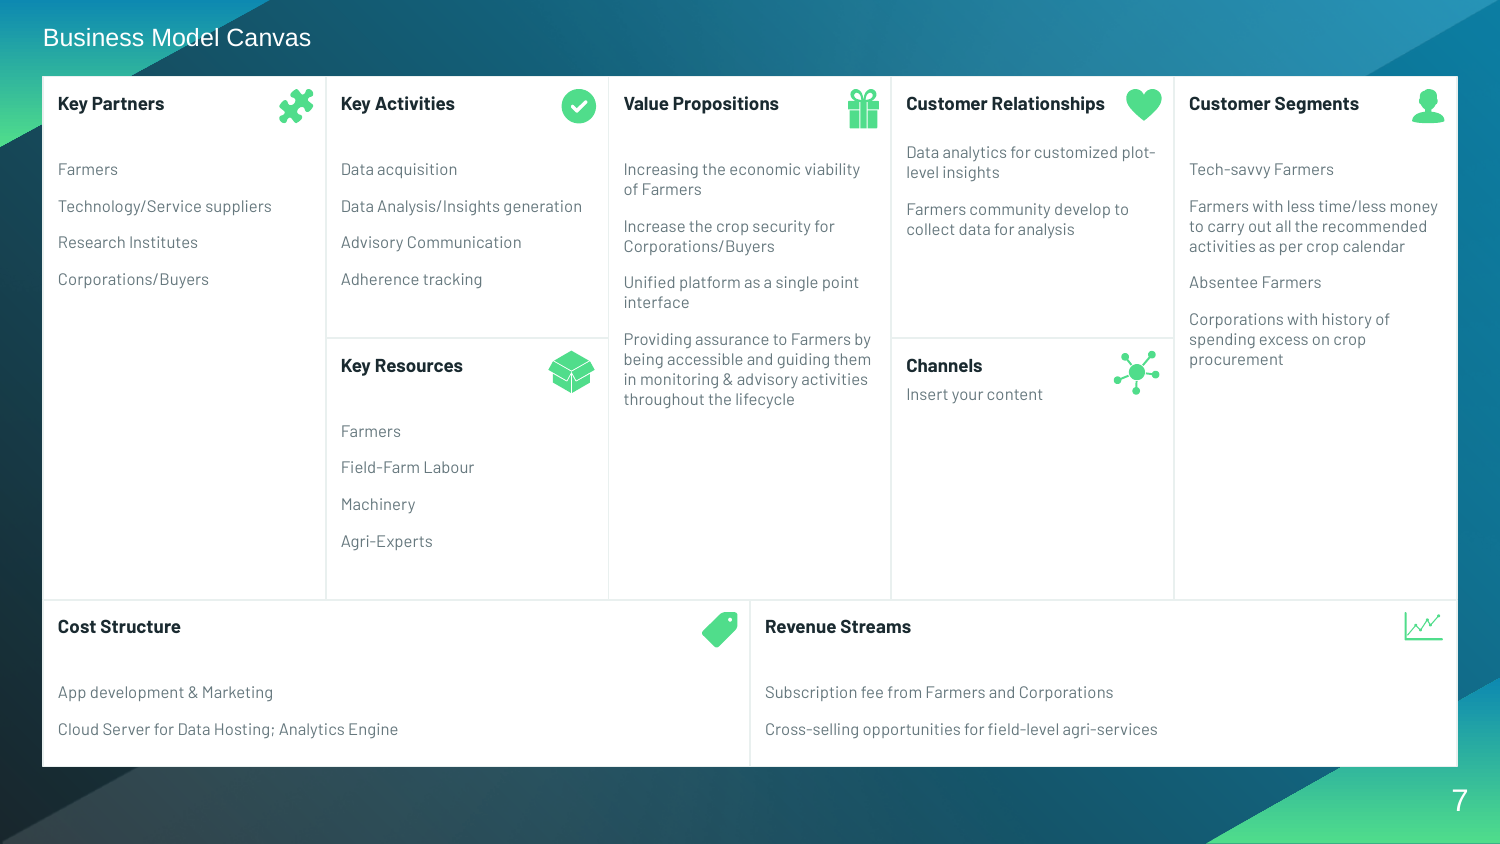

# Business Model Canvas
Key Partners

Farmers
Technology/Service suppliers
Research Institutes
Corporations/Buyers

Key Activities

Data acquisition
Data Analysis/Insights generation
Advisory Communication
Adherence tracking
Value Propositions

Increasing the economic viability of Farmers
Increase the crop security for Corporations/Buyers
Unified platform as a single point interface
Providing assurance to Farmers by being accessible and guiding them in monitoring & advisory activities throughout the lifecycle
Customer Relationships
Data analytics for customized plot-level insights
Farmers community develop to collect data for analysis
Customer Segments

Tech-savvy Farmers
Farmers with less time/less money to carry out all the recommended activities as per crop calendar
Absentee Farmers
Corporations with history of spending excess on crop procurement

Key Resources

Farmers
Field-Farm Labour
Machinery
Agri-Experts
Channels
Insert your content

Cost Structure

App development & Marketing
Cloud Server for Data Hosting; Analytics Engine
Revenue Streams

Subscription fee from Farmers and Corporations
Cross-selling opportunities for field-level agri-services

7